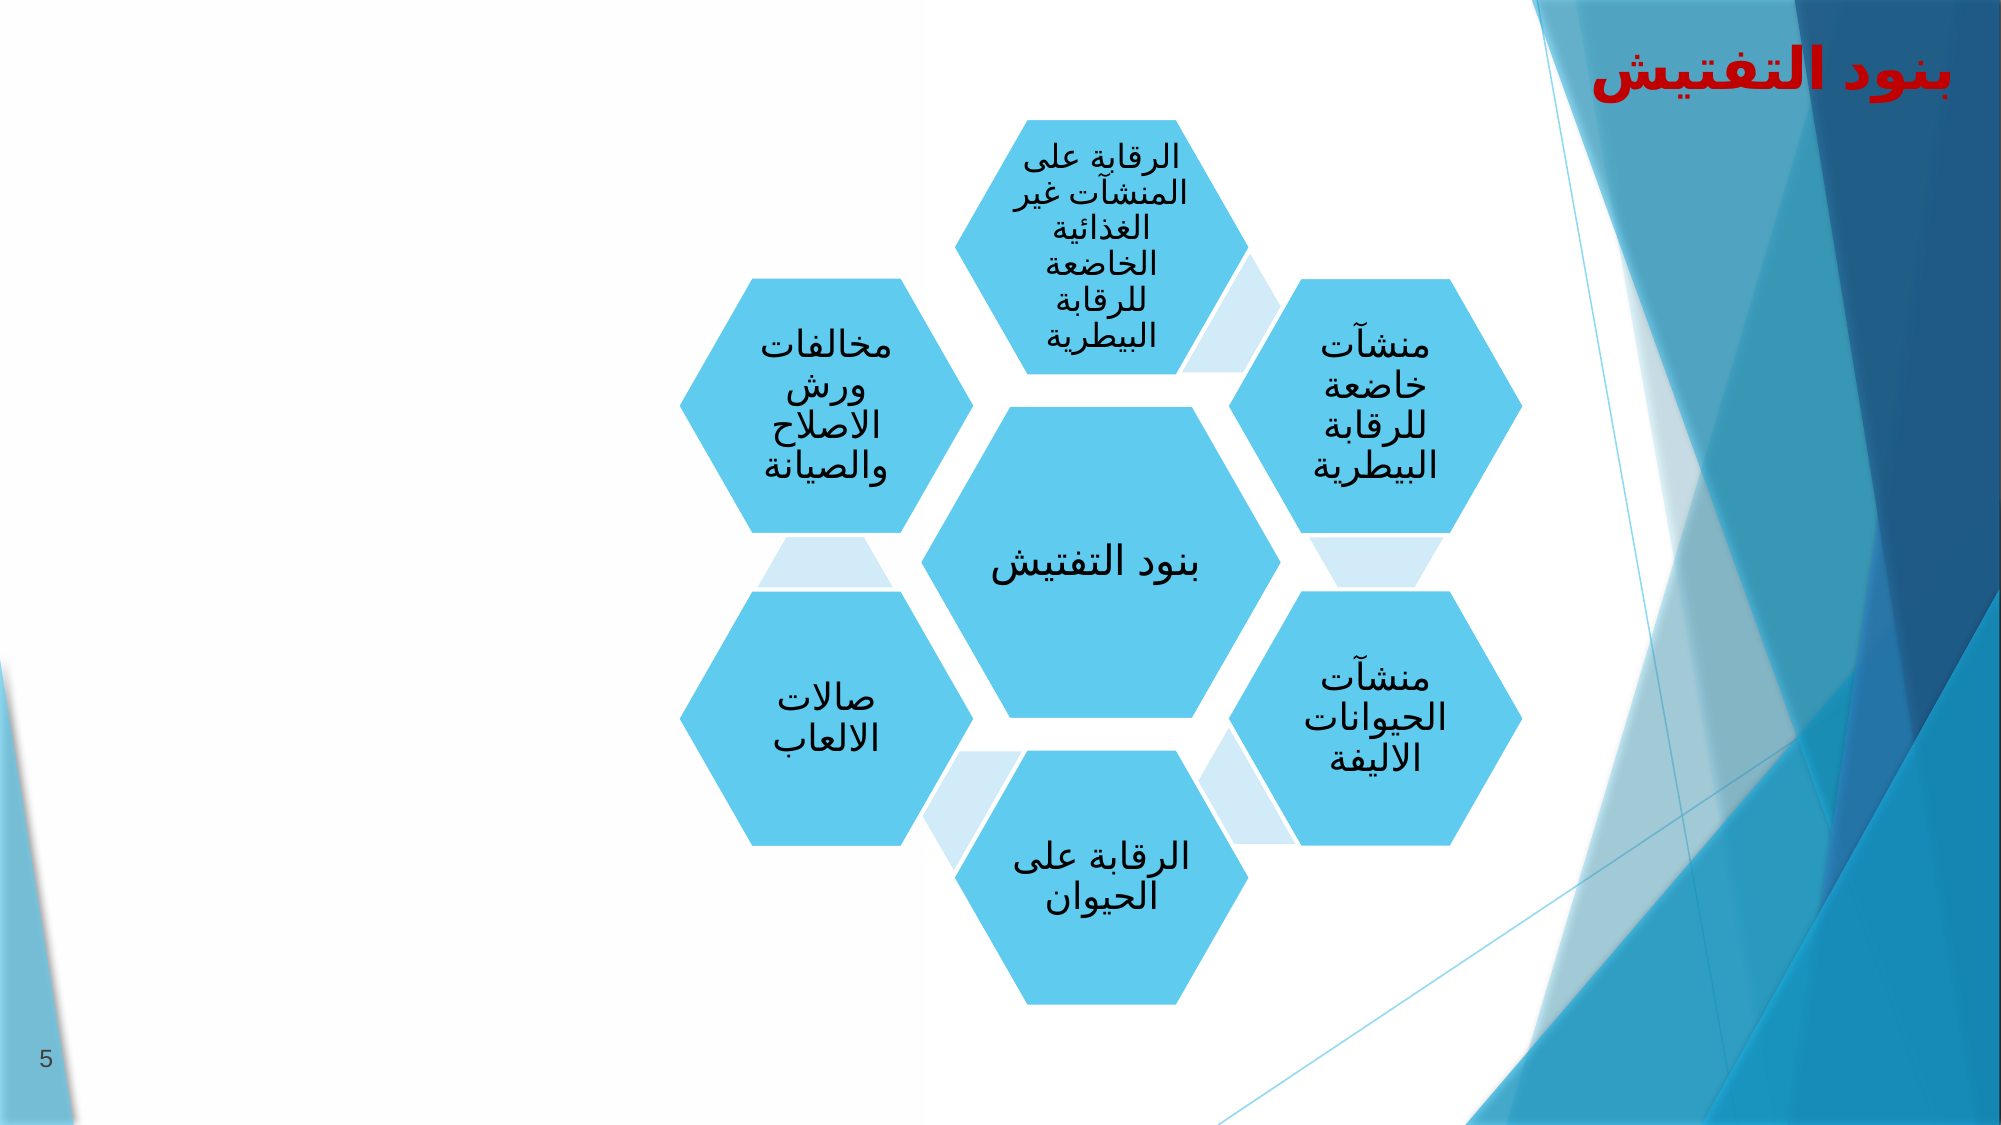

# بنود التفتيش
بنود التفتيش
الرقابة على المنشآت غير الغذائية الخاضعة للرقابة البيطرية
منشآت خاضعة للرقابة البيطرية
منشآت الحيوانات الاليفة
الرقابة على الحيوان
صالات الالعاب
مخالفات ورش الاصلاح والصيانة
5